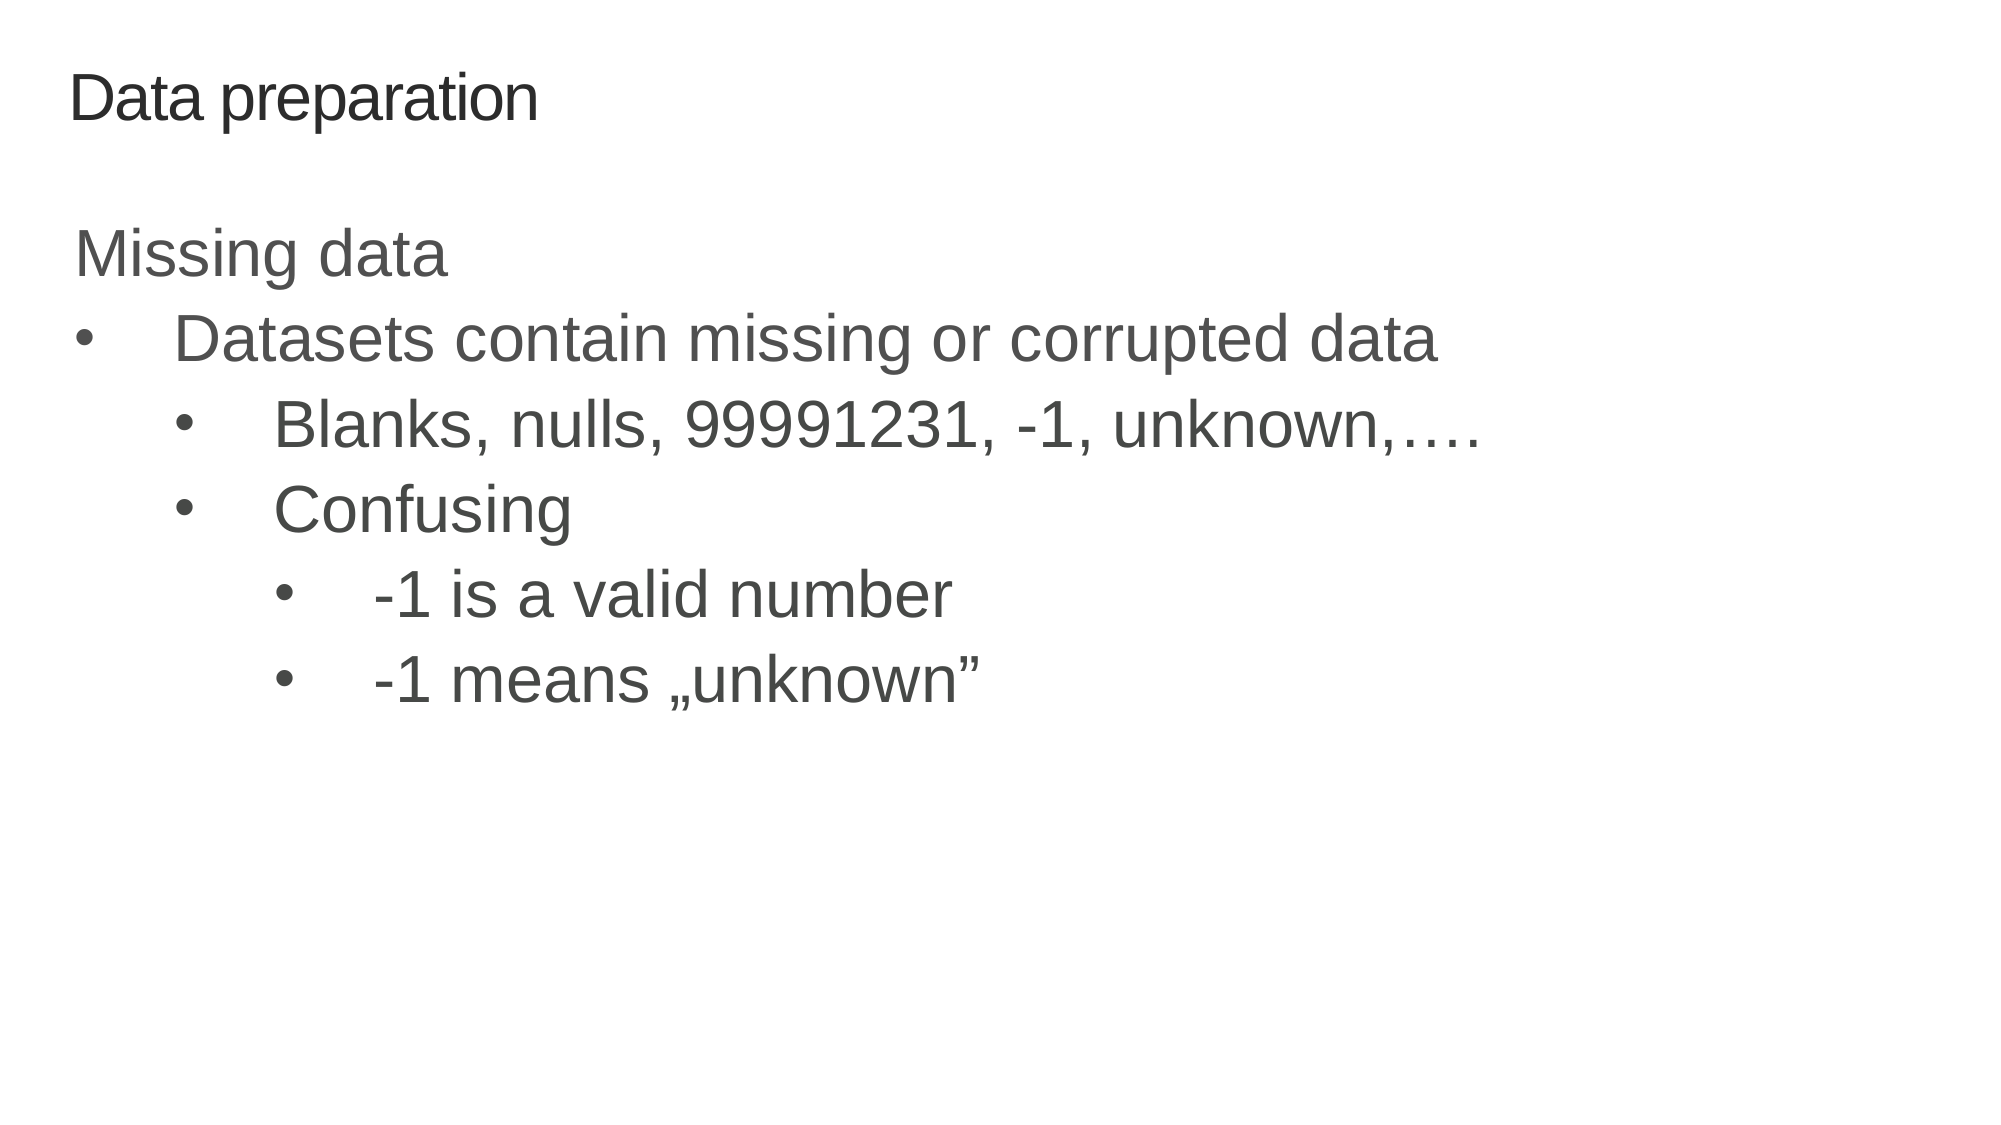

# Data preparation
Missing data
Datasets contain missing or corrupted data
Blanks, nulls, 99991231, -1, unknown,….
Confusing
-1 is a valid number
-1 means „unknown”